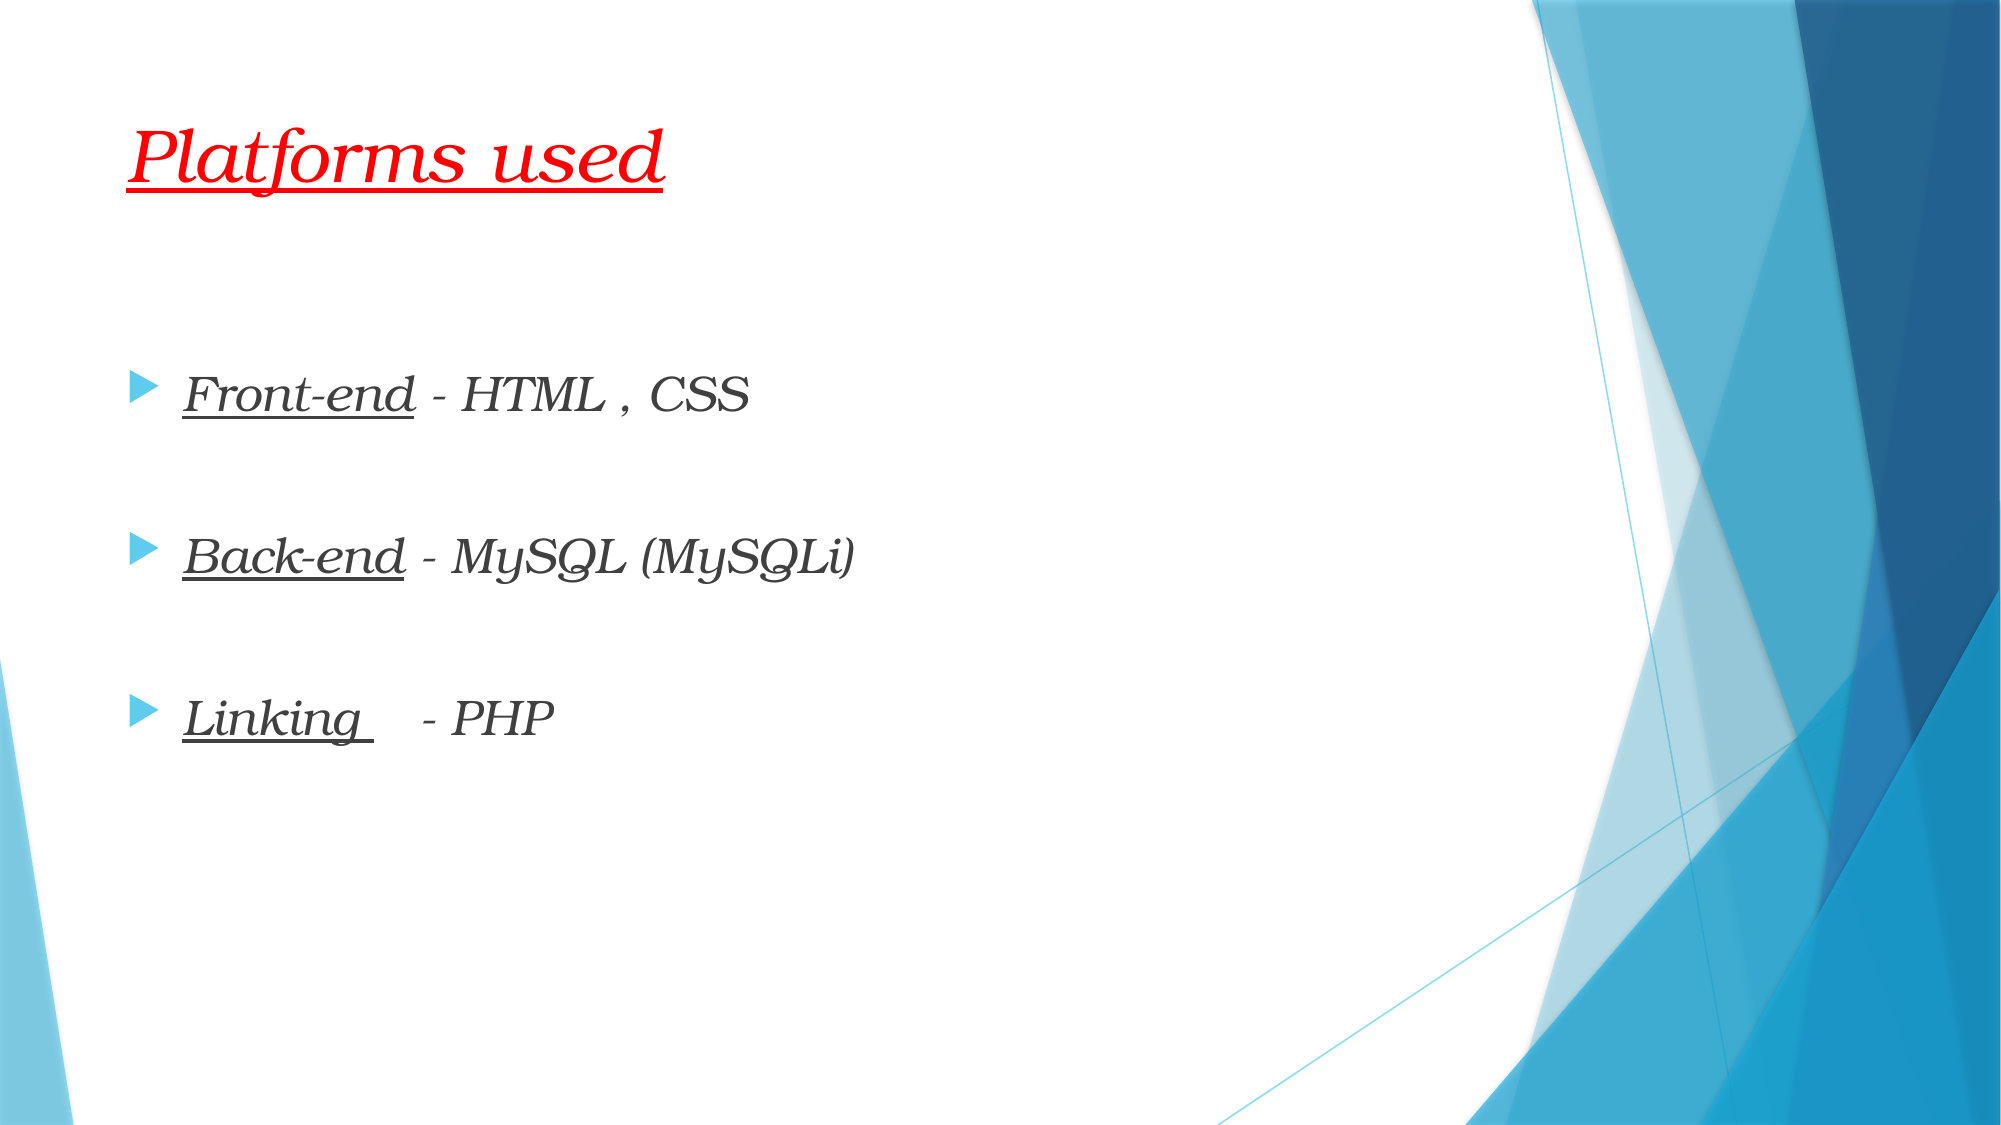

# Platforms used
Front-end - HTML , CSS

Back-end - MySQL (MySQLi)

Linking    - PHP